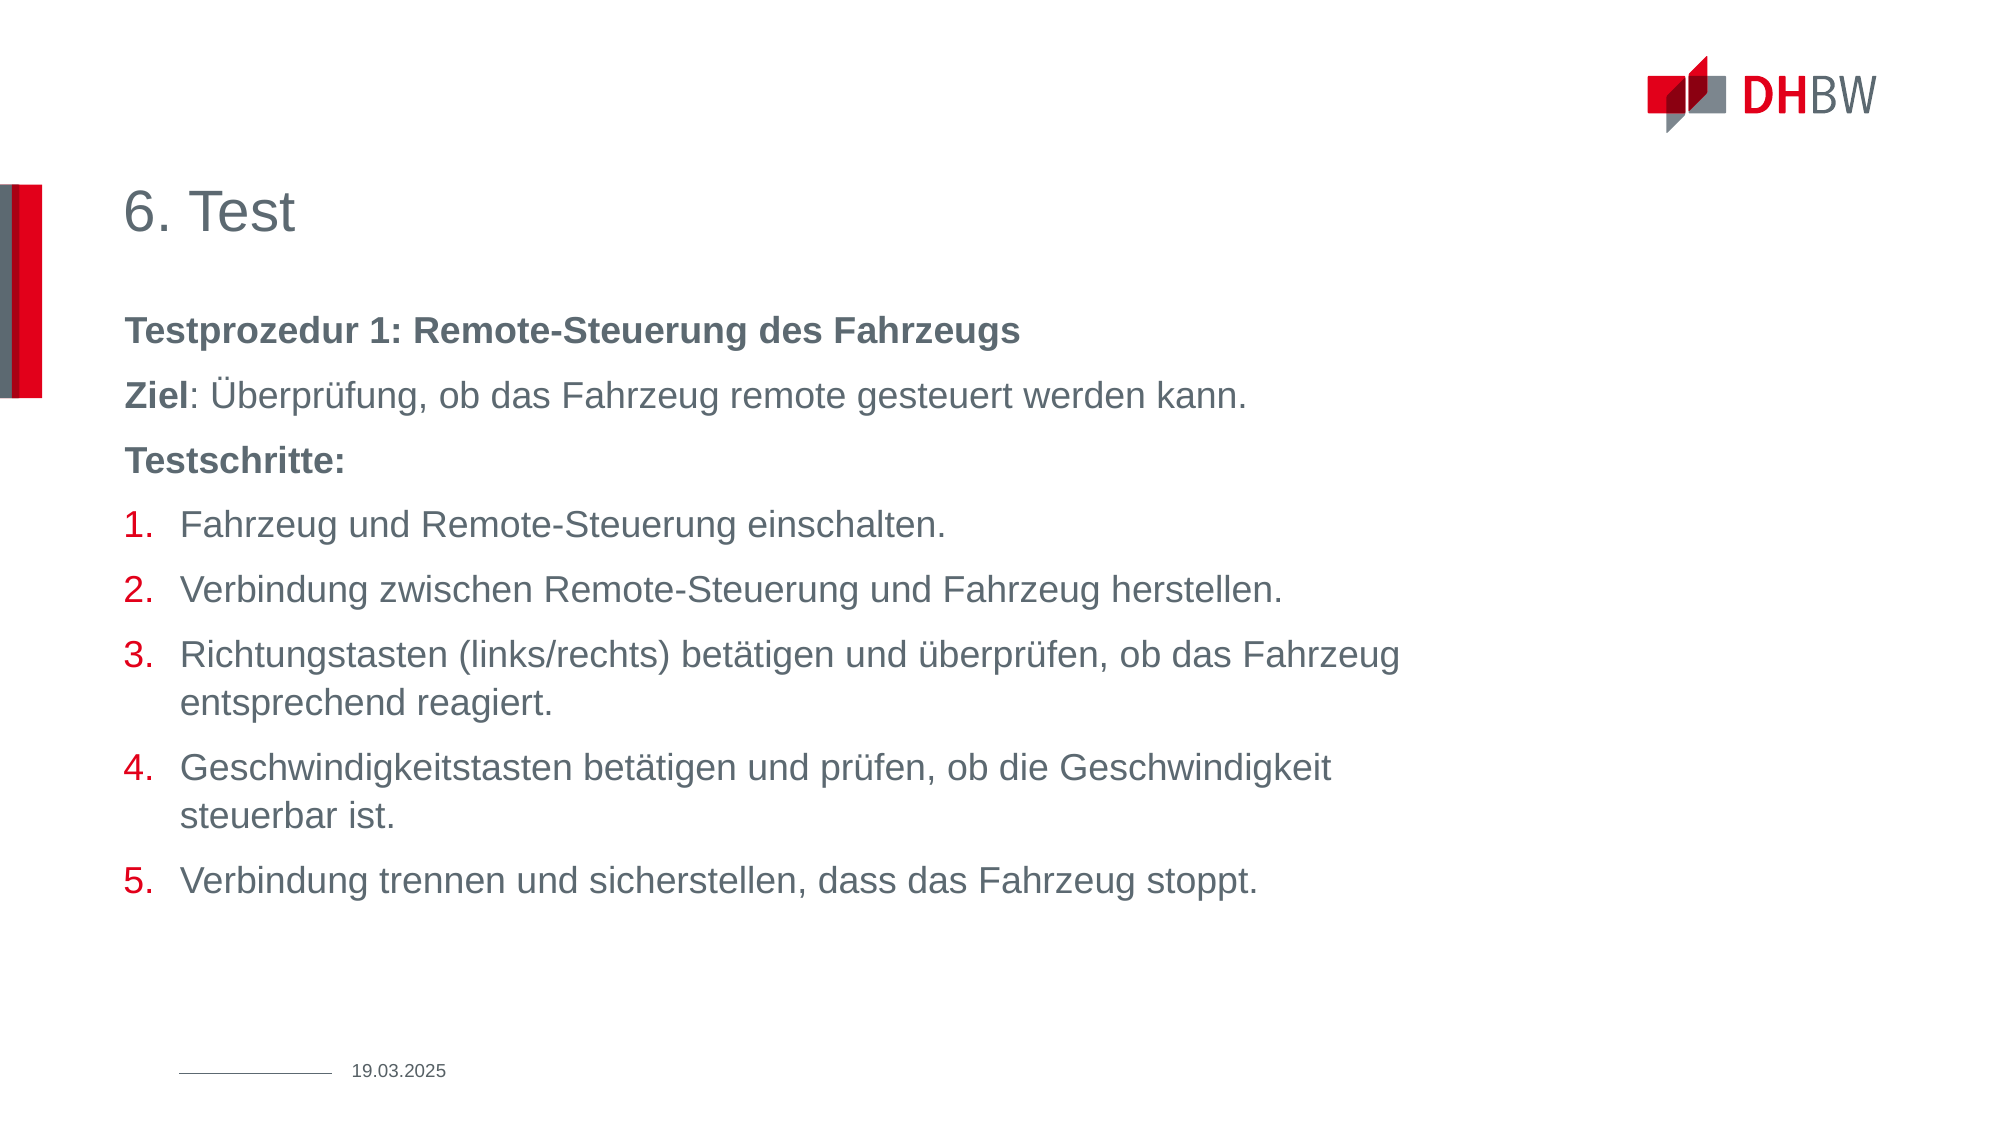

# 6. Test
Testprozedur 1: Remote-Steuerung des Fahrzeugs
Ziel: Überprüfung, ob das Fahrzeug remote gesteuert werden kann.
Testschritte:
Fahrzeug und Remote-Steuerung einschalten.
Verbindung zwischen Remote-Steuerung und Fahrzeug herstellen.
Richtungstasten (links/rechts) betätigen und überprüfen, ob das Fahrzeug entsprechend reagiert.
Geschwindigkeitstasten betätigen und prüfen, ob die Geschwindigkeit steuerbar ist.
Verbindung trennen und sicherstellen, dass das Fahrzeug stoppt.

19.03.2025